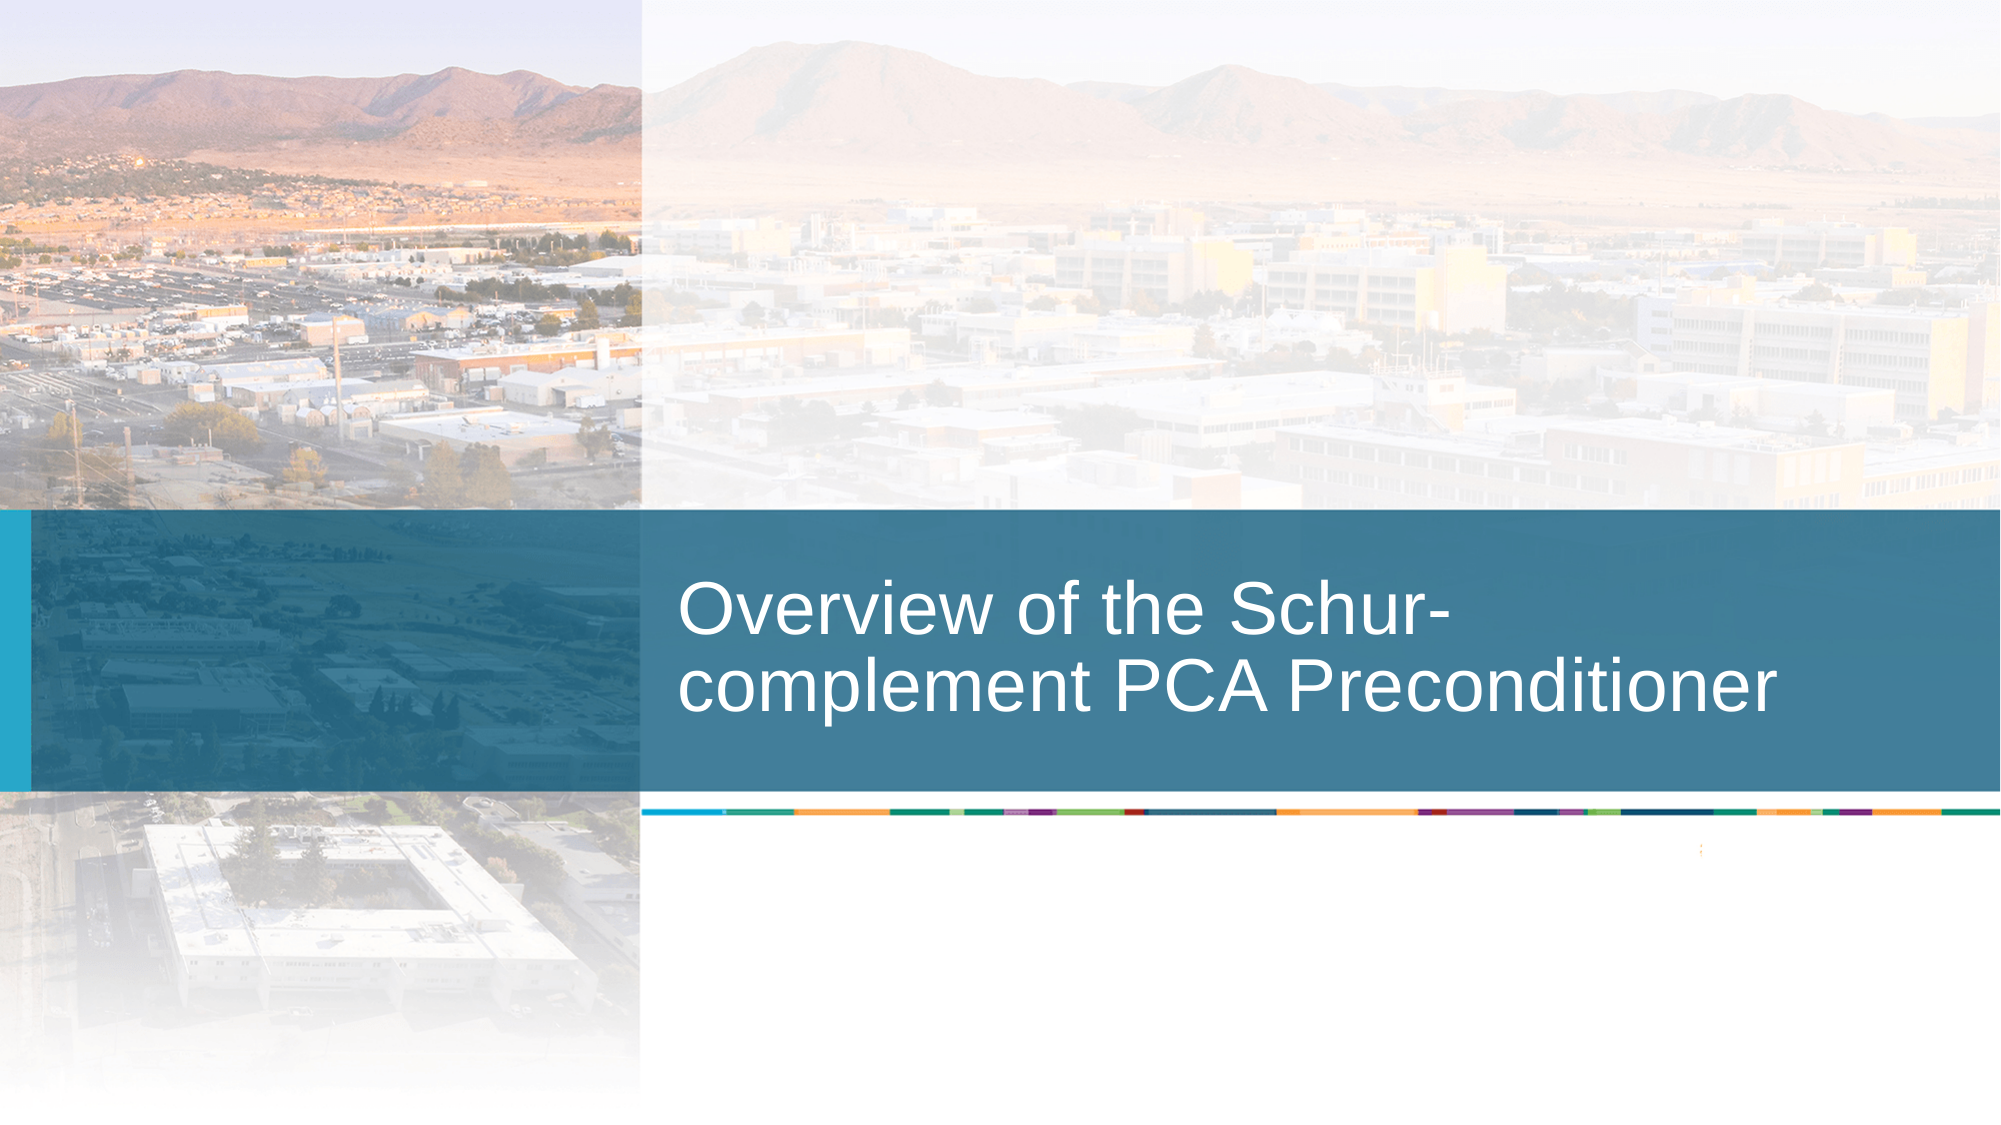

# Overview of the Schur-complement PCA Preconditioner